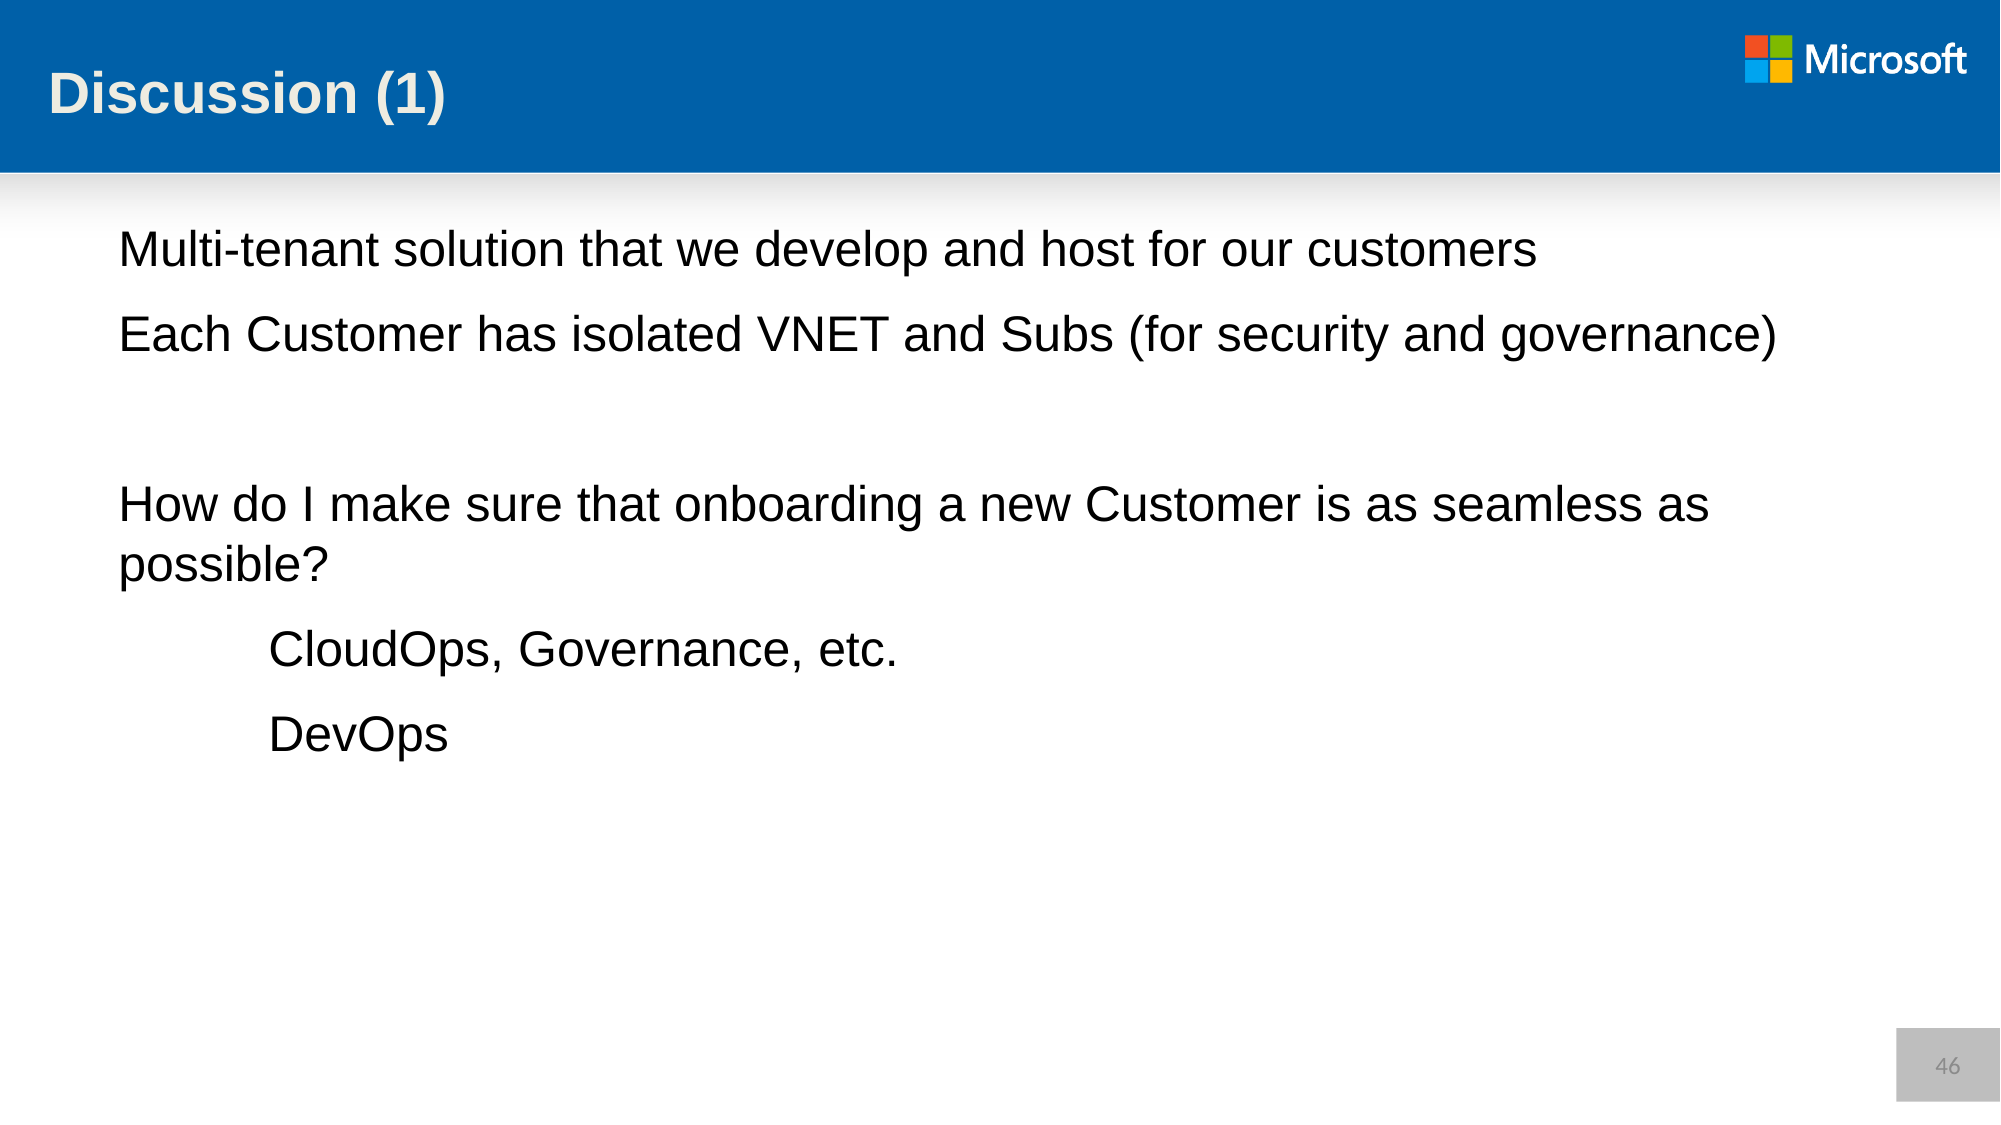

# Discussion (1)
Multi-tenant solution that we develop and host for our customers
Each Customer has isolated VNET and Subs (for security and governance)

How do I make sure that onboarding a new Customer is as seamless as possible?
	CloudOps, Governance, etc.
	DevOps